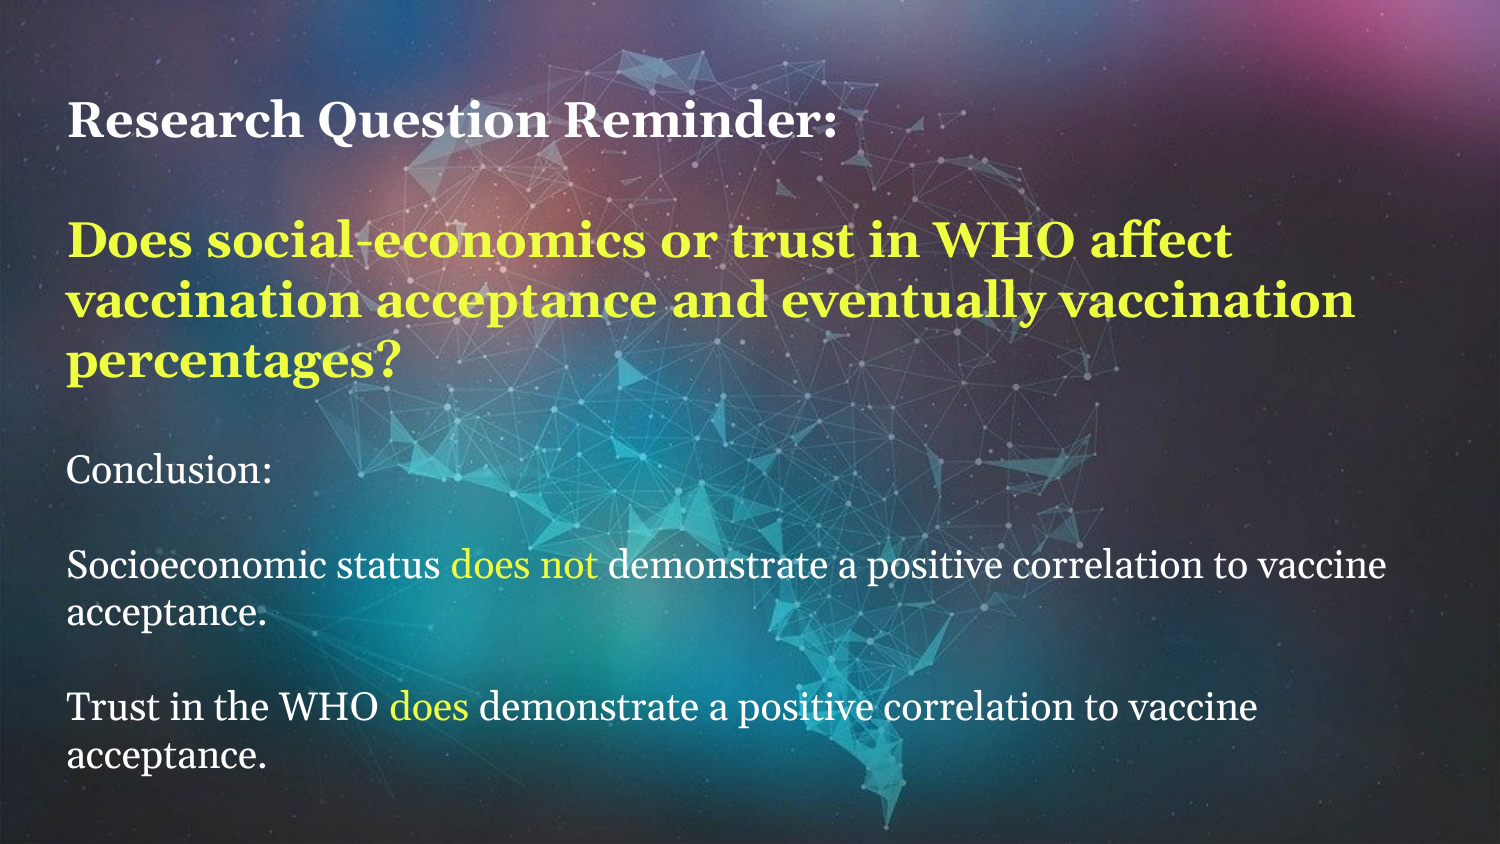

# Research Question Reminder:

Does social-economics or trust in WHO affect vaccination acceptance and eventually vaccination percentages?
Conclusion:

Socioeconomic status does not demonstrate a positive correlation to vaccine acceptance.

Trust in the WHO does demonstrate a positive correlation to vaccine acceptance.